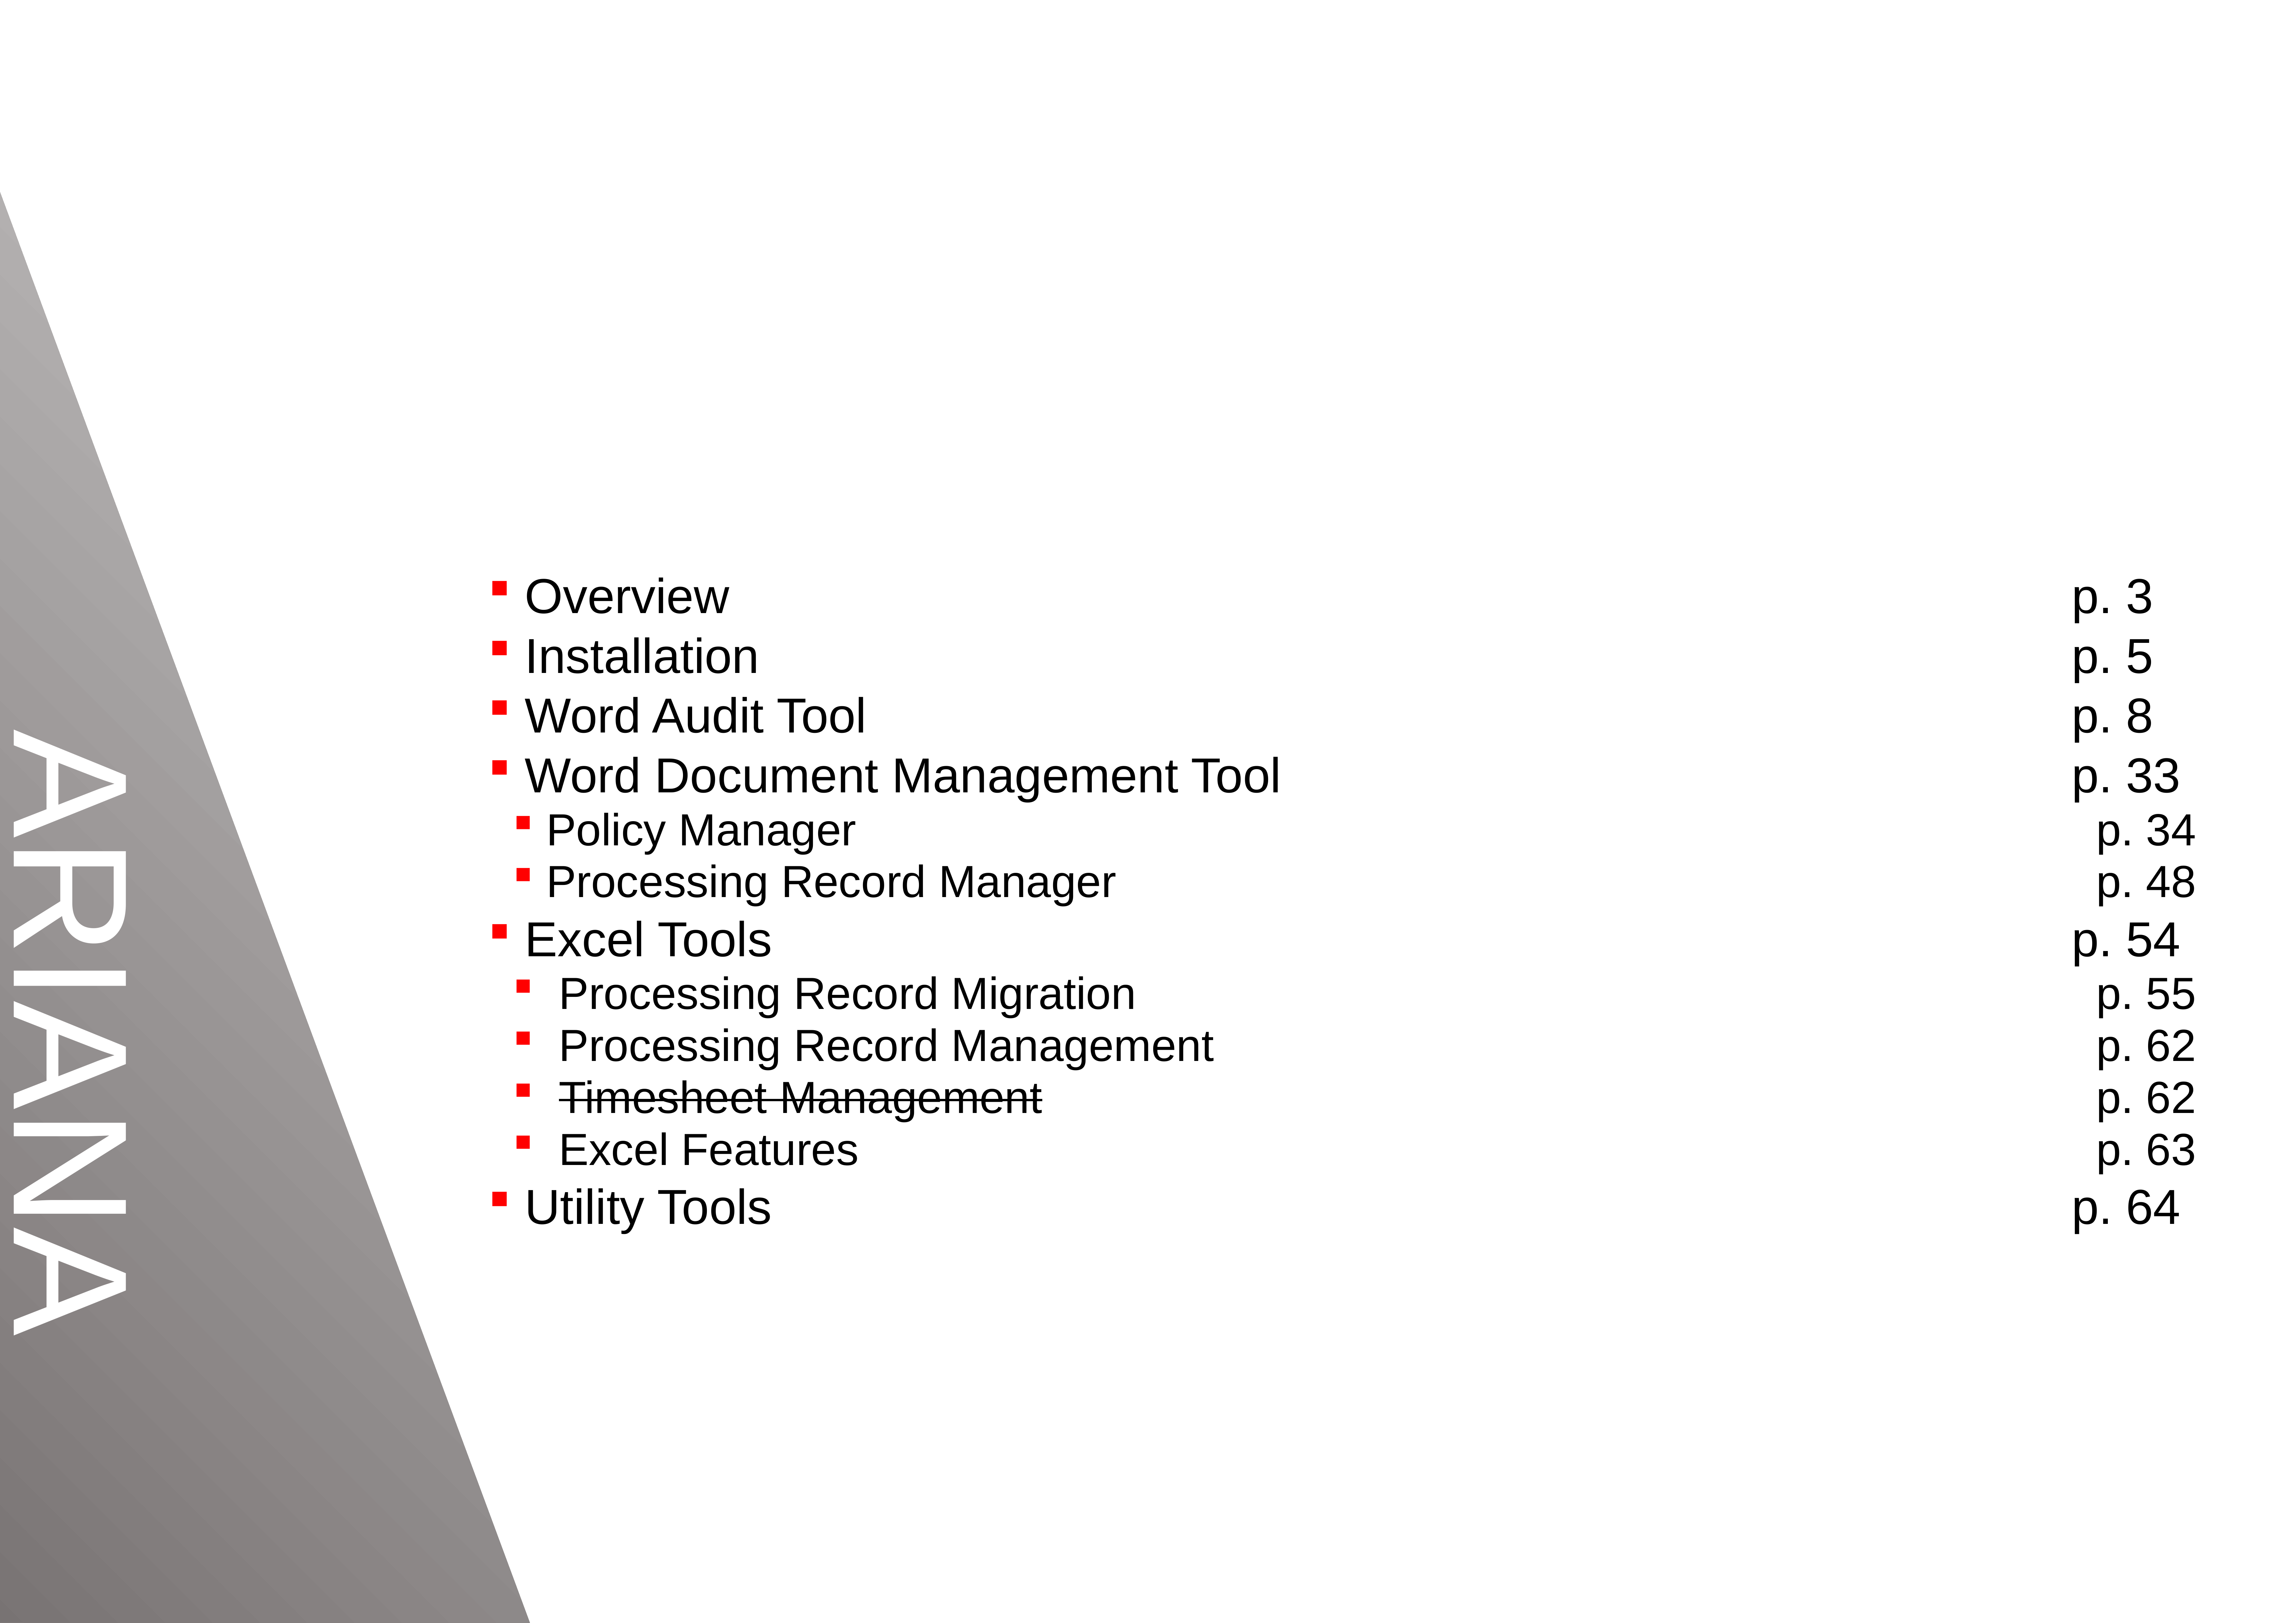

Overview		p. 3
 Installation		p. 5
 Word Audit Tool		p. 8
 Word Document Management Tool		p. 33
 Policy Manager		p. 34
 Processing Record Manager		p. 48
 Excel Tools		p. 54
  Processing Record Migration		p. 55
  Processing Record Management		p. 62
  Timesheet Management		p. 62
  Excel Features		p. 63
 Utility Tools		p. 64